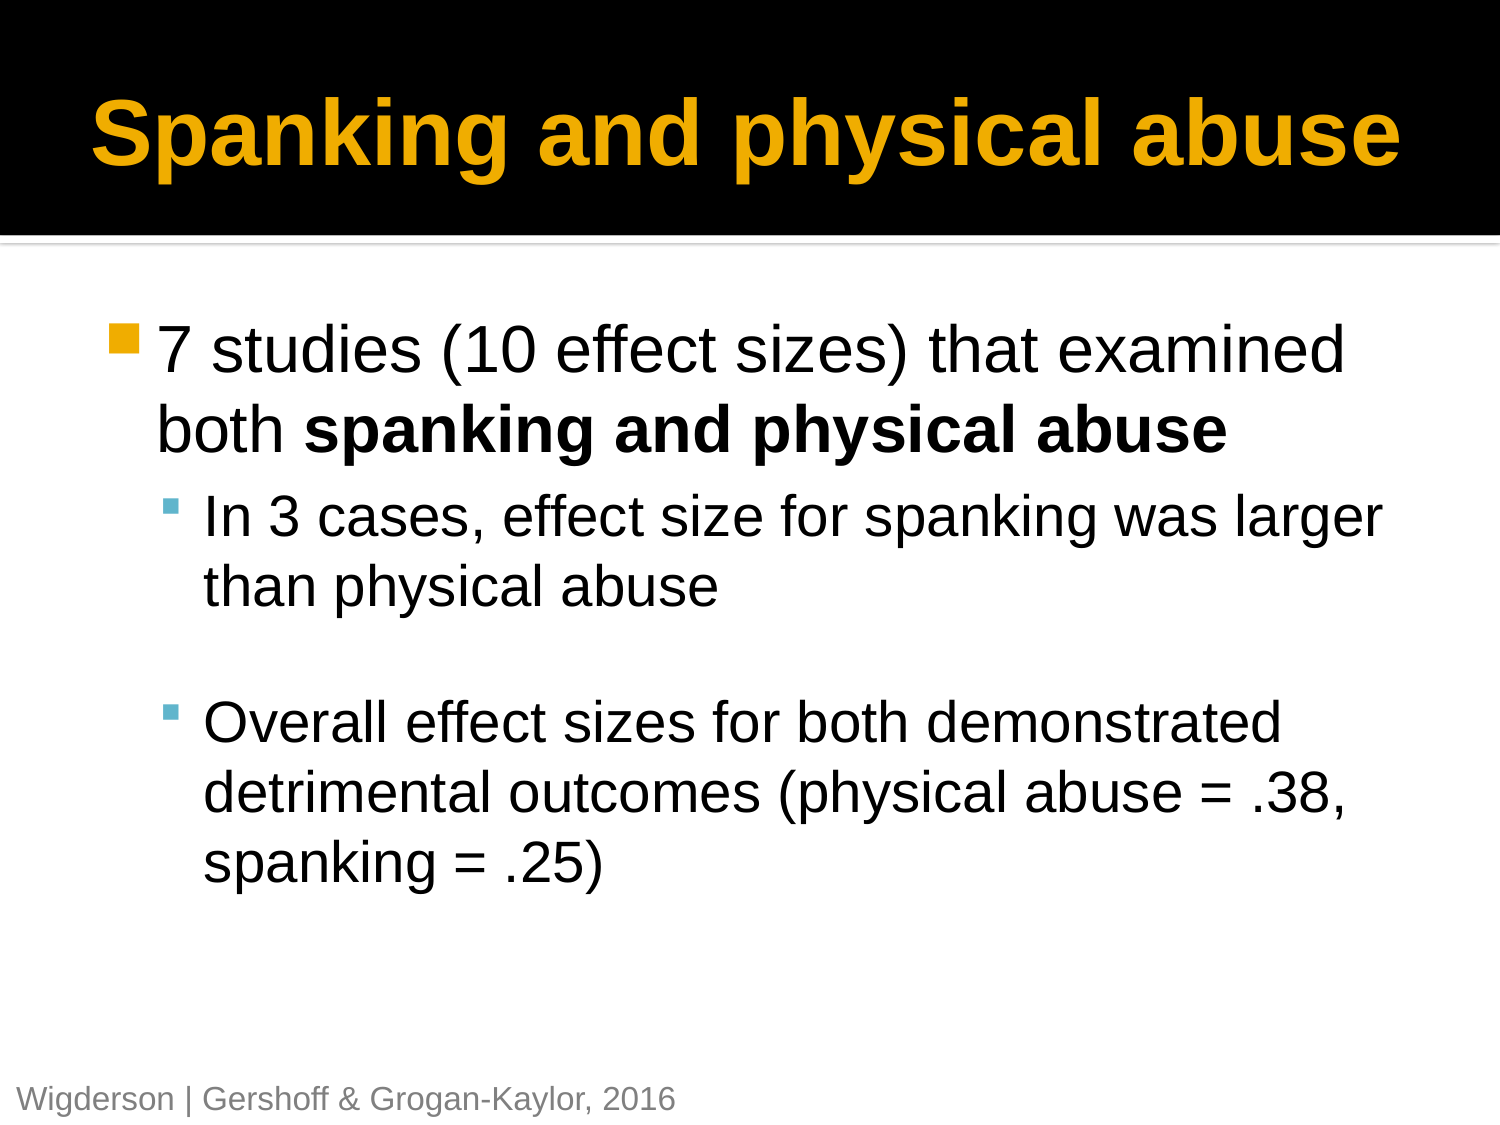

# Spanking and physical abuse
7 studies (10 effect sizes) that examined both spanking and physical abuse
In 3 cases, effect size for spanking was larger than physical abuse

Overall effect sizes for both demonstrated detrimental outcomes (physical abuse = .38, spanking = .25)

Wigderson | Gershoff & Grogan-Kaylor, 2016